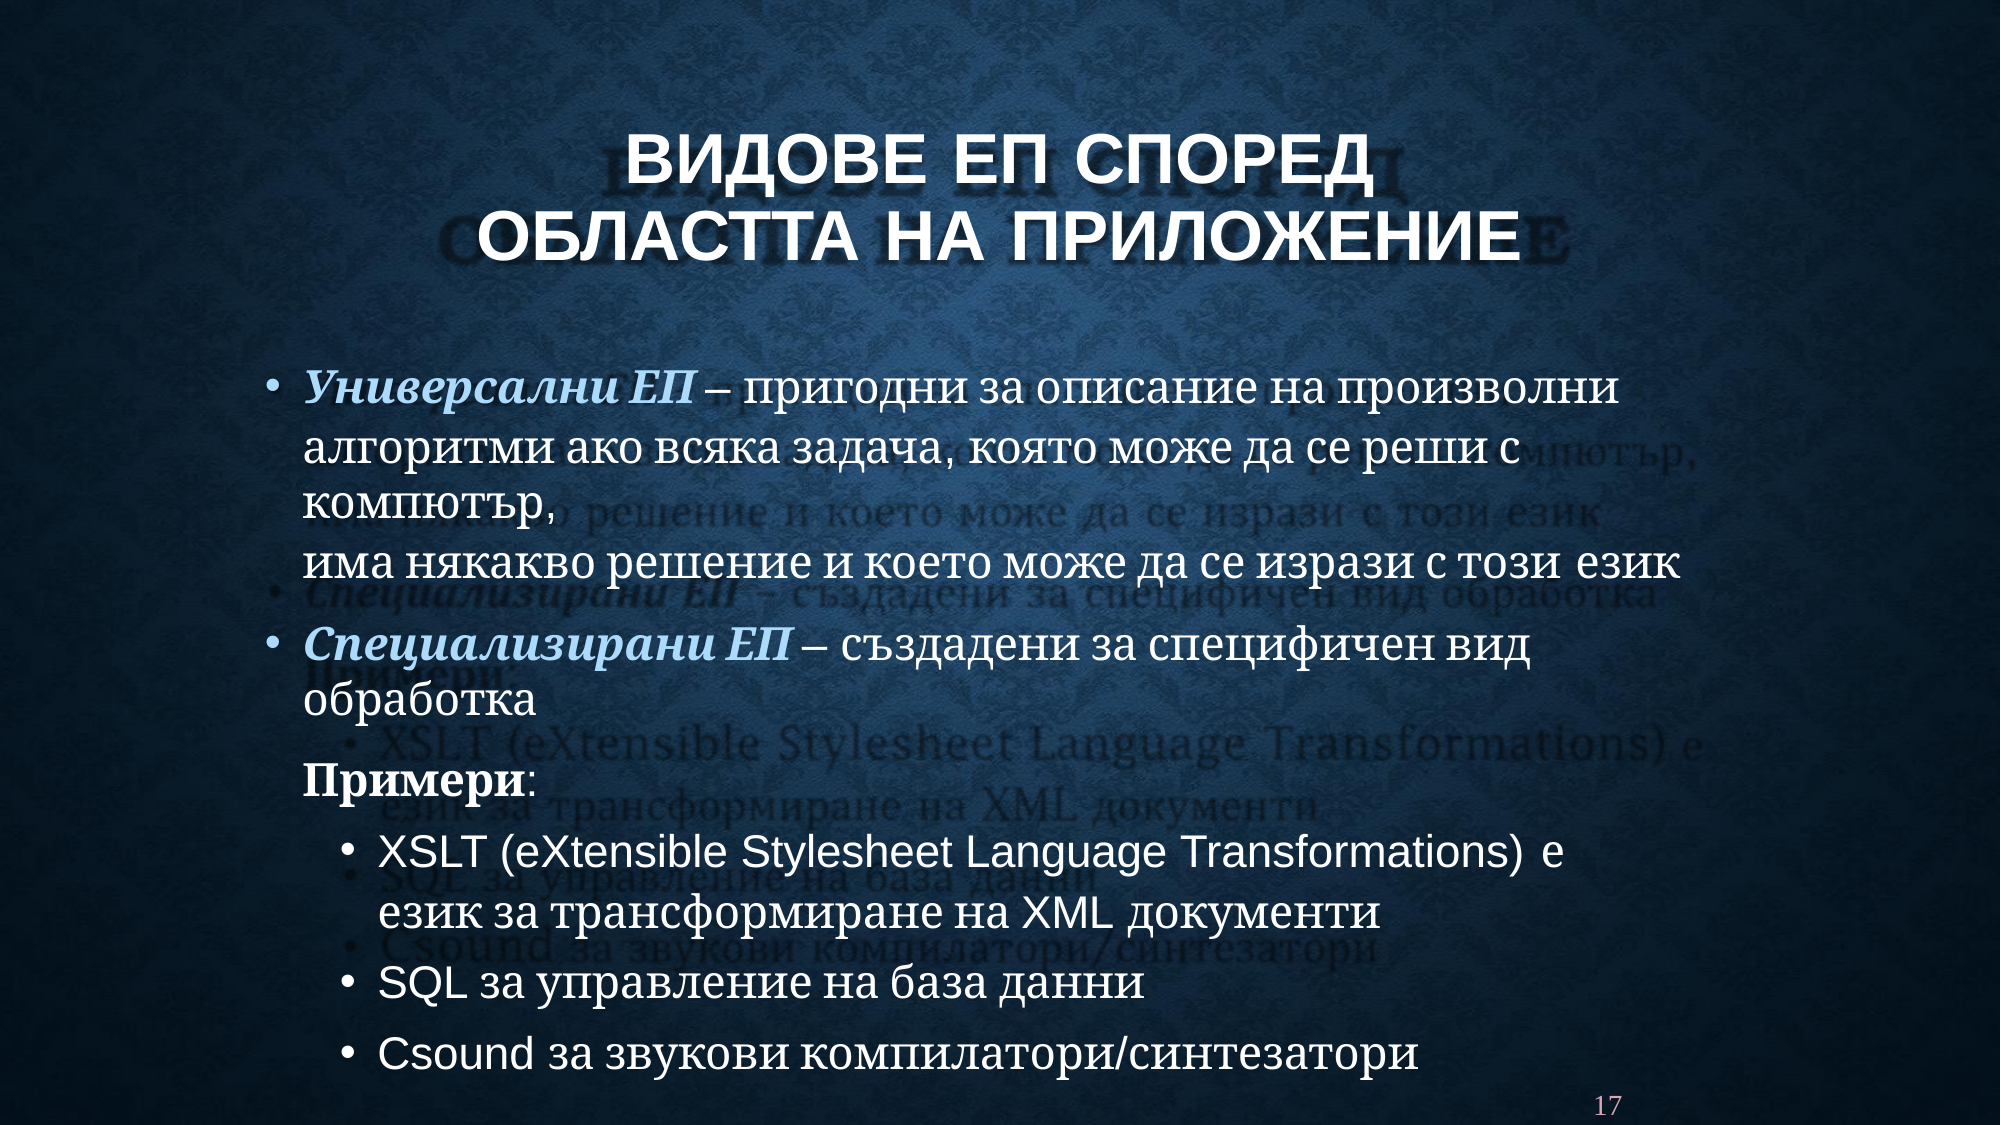

# ВИДОВЕ ЕП СПОРЕД
ОБЛАСТТА НА ПРИЛОЖЕНИЕ

Универсални ЕП – пригодни за описание на произволни
алгоритми ако всяка задача, която може да се реши с компютър,
има някакво решение и което може да се изрази с този език
Специализирани ЕП – създадени за специфичен вид обработка
Примери:
XSLT (eXtensible Stylesheet Language Transformations) е
език за трансформиране на XML документи
SQL за управление на база данни
Csound за звукови компилатори/синтезатори
17